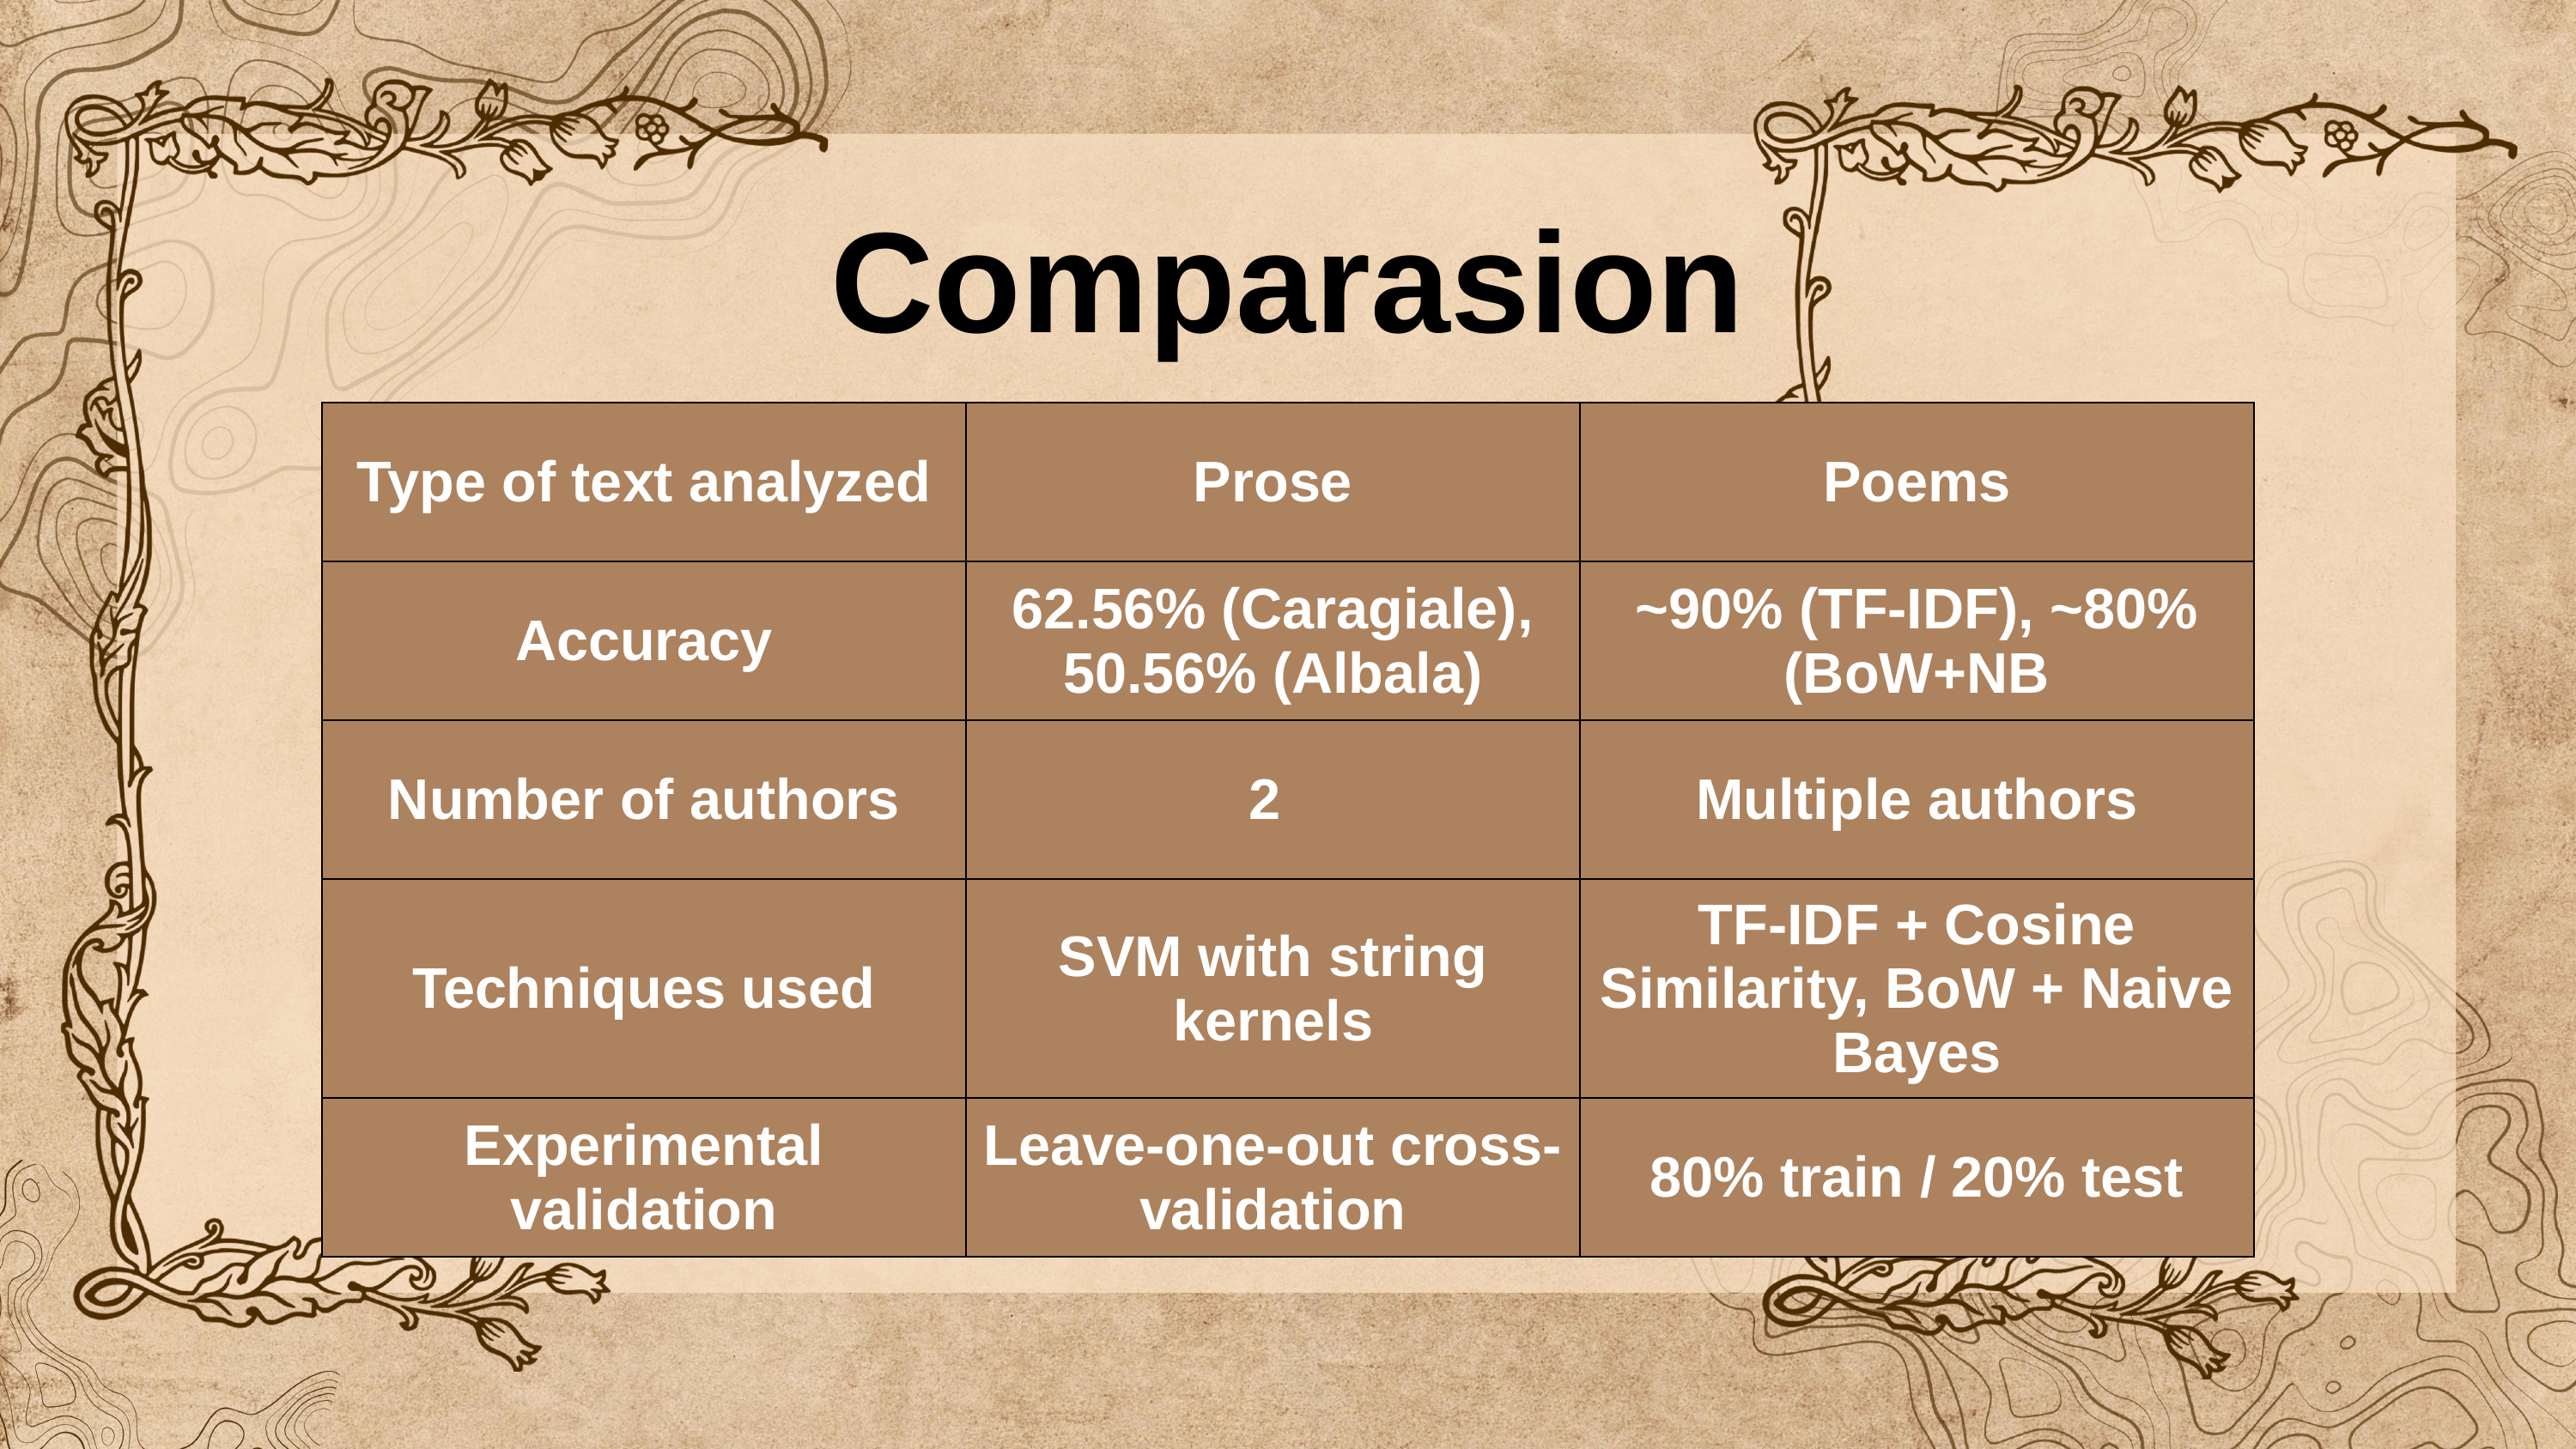

Comparasion
| Type of text analyzed | Prose | Poems |
| --- | --- | --- |
| Accuracy | 62.56% (Caragiale), 50.56% (Albala) | ~90% (TF-IDF), ~80% (BoW+NB |
| Number of authors | 2 | Multiple authors |
| Techniques used | SVM with string kernels | TF-IDF + Cosine Similarity, BoW + Naive Bayes |
| Experimental validation | Leave-one-out cross-validation | 80% train / 20% test |